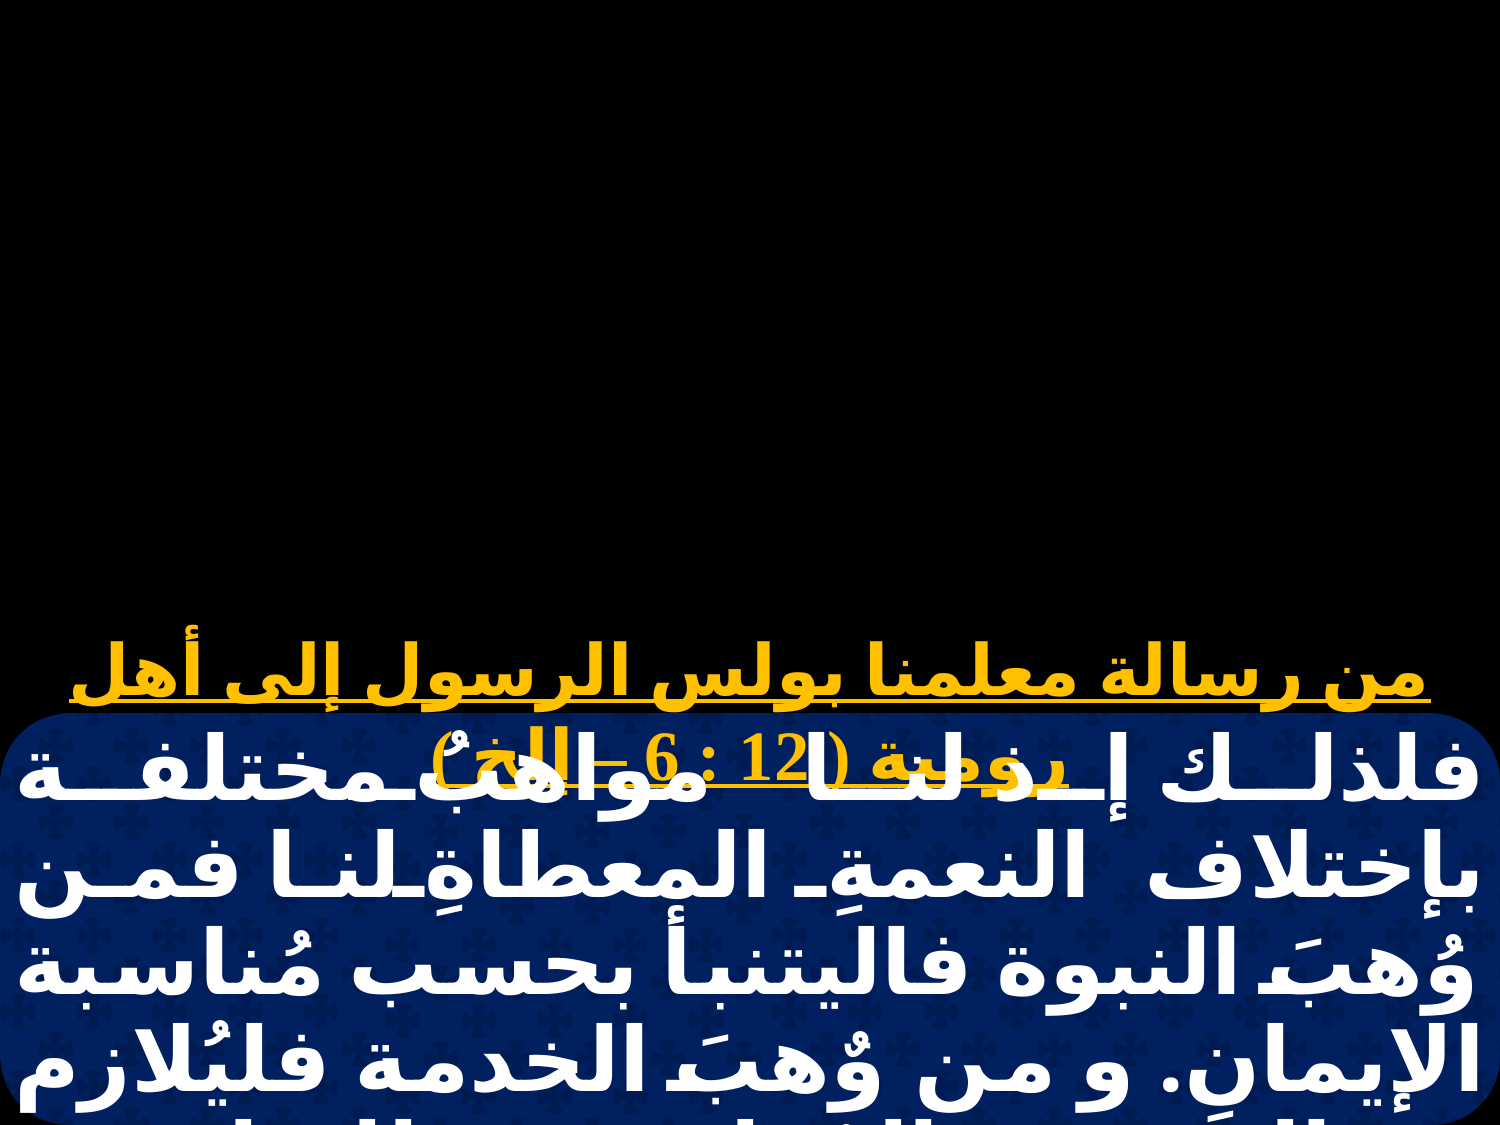

# 1 الجمعة
من رسالة معلمنا بولس الرسول إلى أهل رومية ( 12 : 6 – إلخ )

فلذلك إذ لنا مواهبُ مختلفة بإختلاف النعمةِ المعطاةِ لنا فمن وُهبَ النبوة فاليتنبأ بحسب مُناسبة الإيمانِ. و من وٌهبَ الخدمة فليُلازم الخدمةِ و المُعلم فللتعليم. و الواعظ ففى الوعظ و المُتصدق فبصفاء النية.